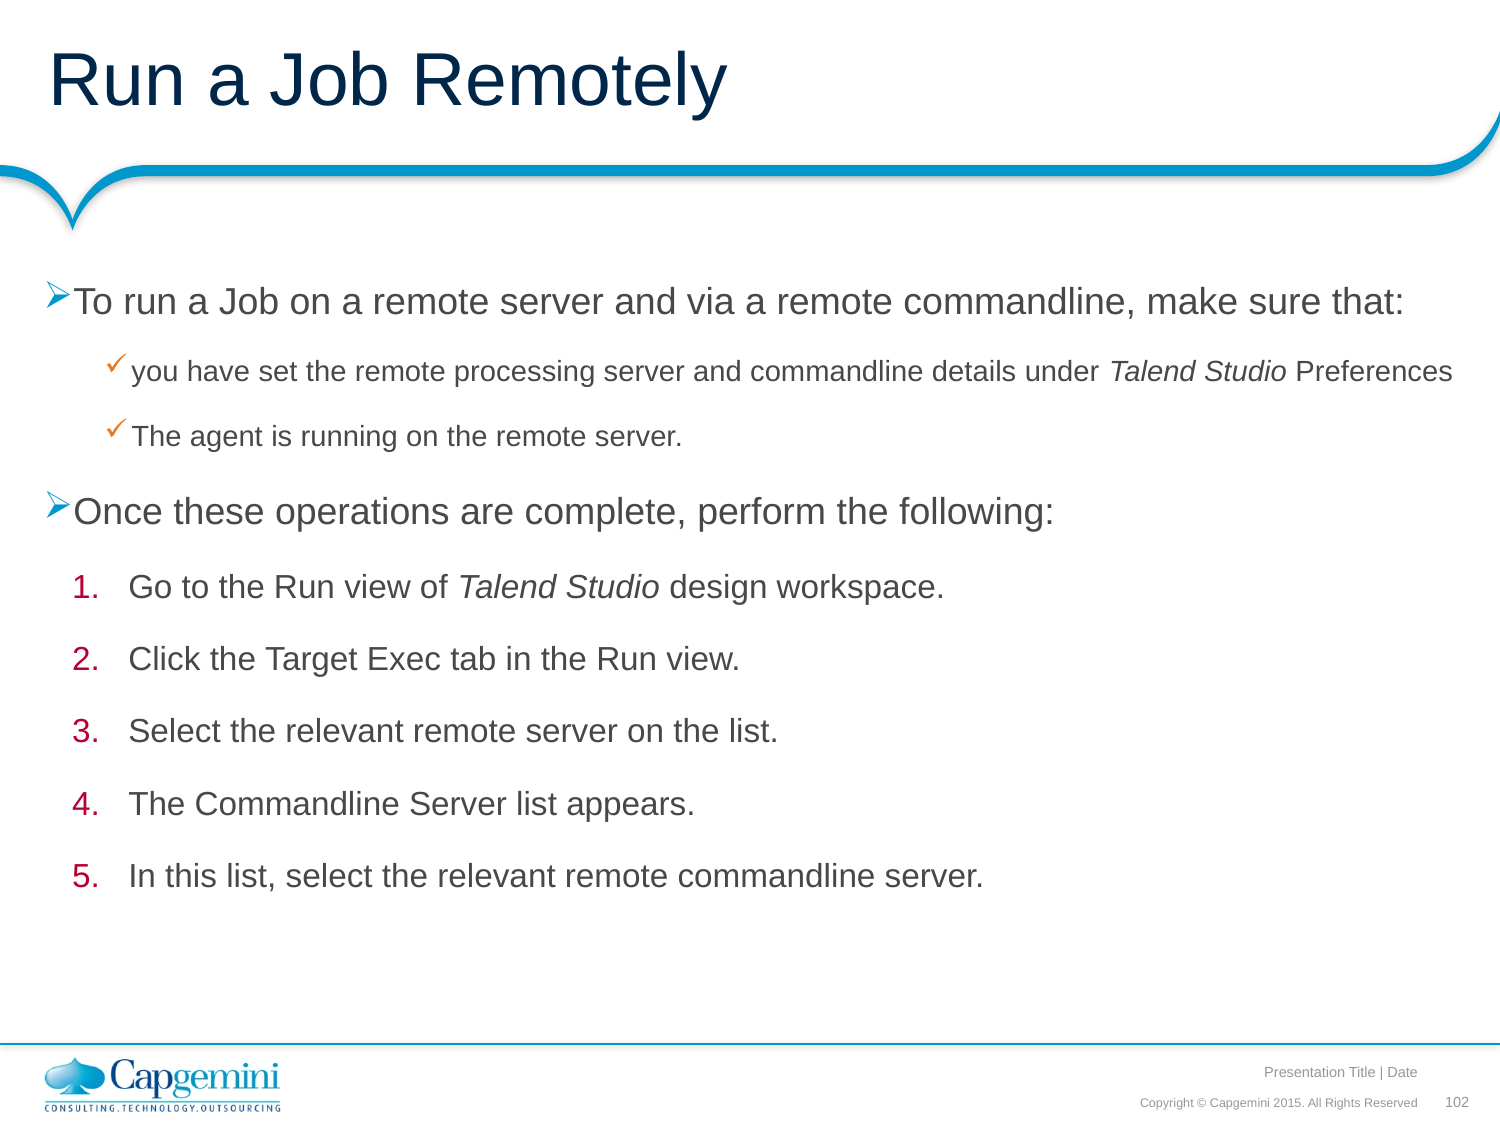

# Run a Job Remotely
To run a Job on a remote server and via a remote commandline, make sure that:
you have set the remote processing server and commandline details under Talend Studio Preferences
The agent is running on the remote server.
Once these operations are complete, perform the following:
Go to the Run view of Talend Studio design workspace.
Click the Target Exec tab in the Run view.
Select the relevant remote server on the list.
The Commandline Server list appears.
In this list, select the relevant remote commandline server.